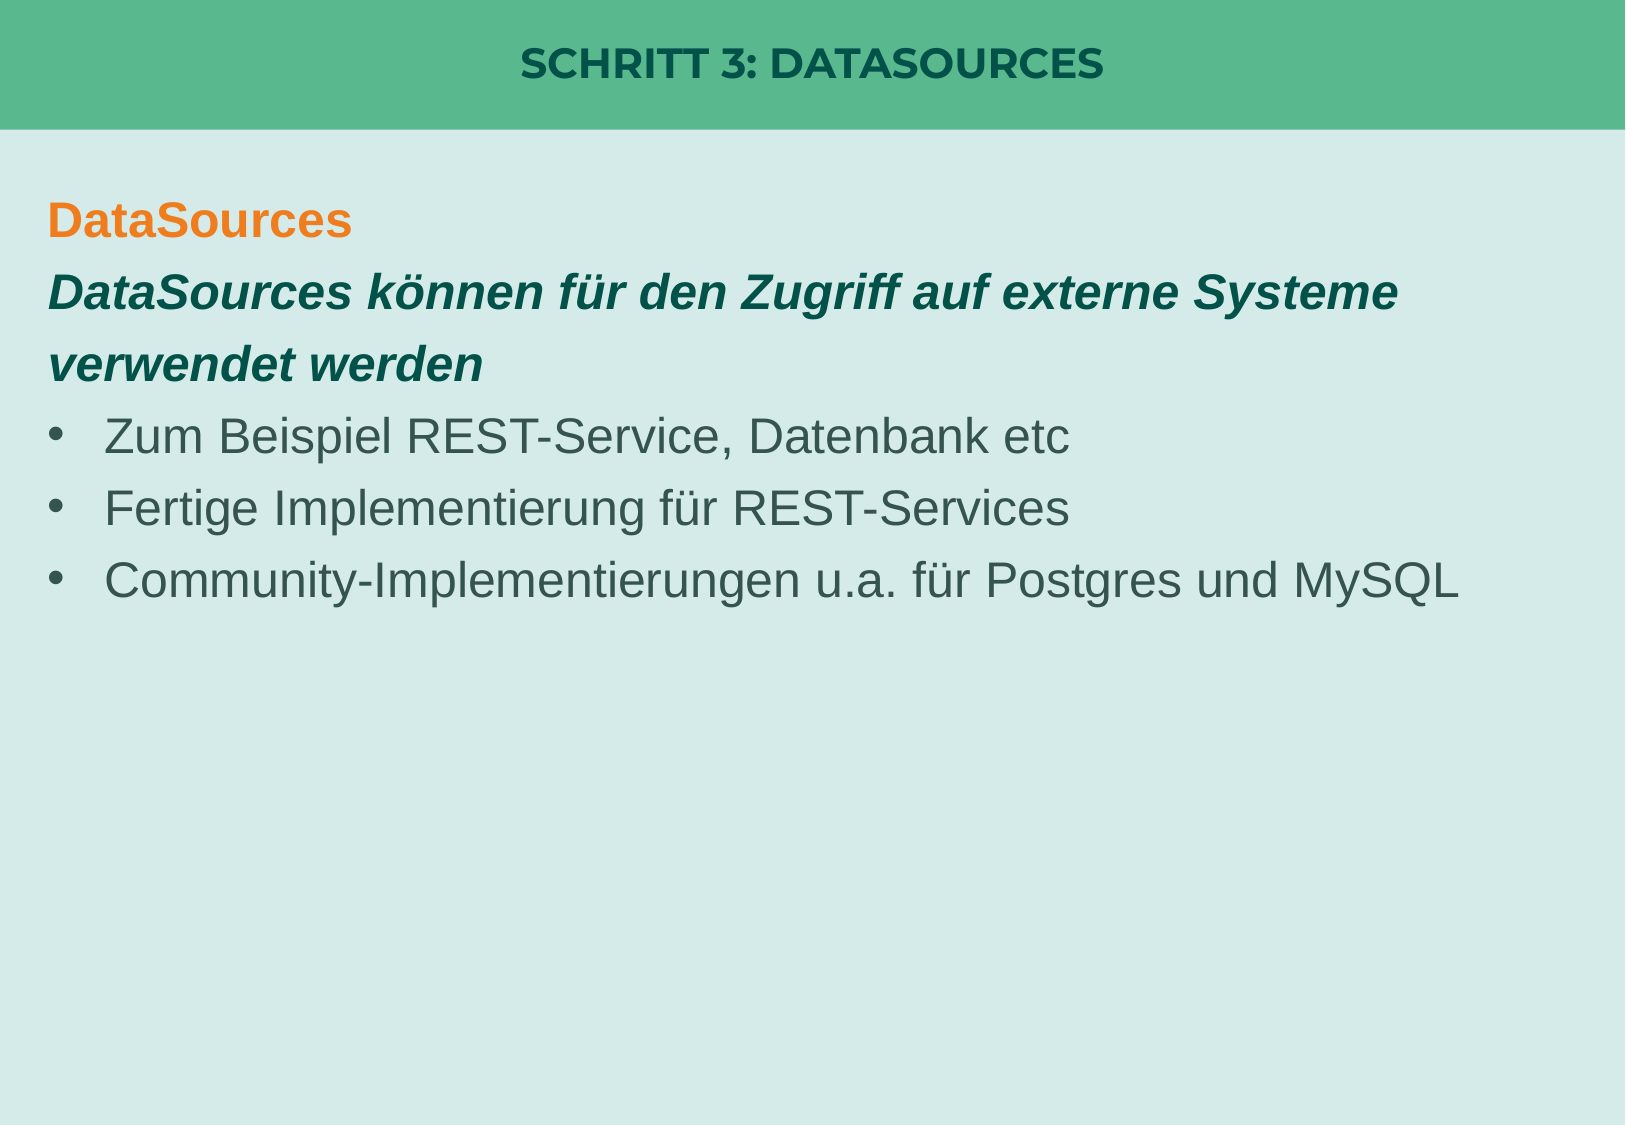

# Schritt 3: DataSources
DataSources
DataSources können für den Zugriff auf externe Systeme verwendet werden
Zum Beispiel REST-Service, Datenbank etc
Fertige Implementierung für REST-Services
Community-Implementierungen u.a. für Postgres und MySQL